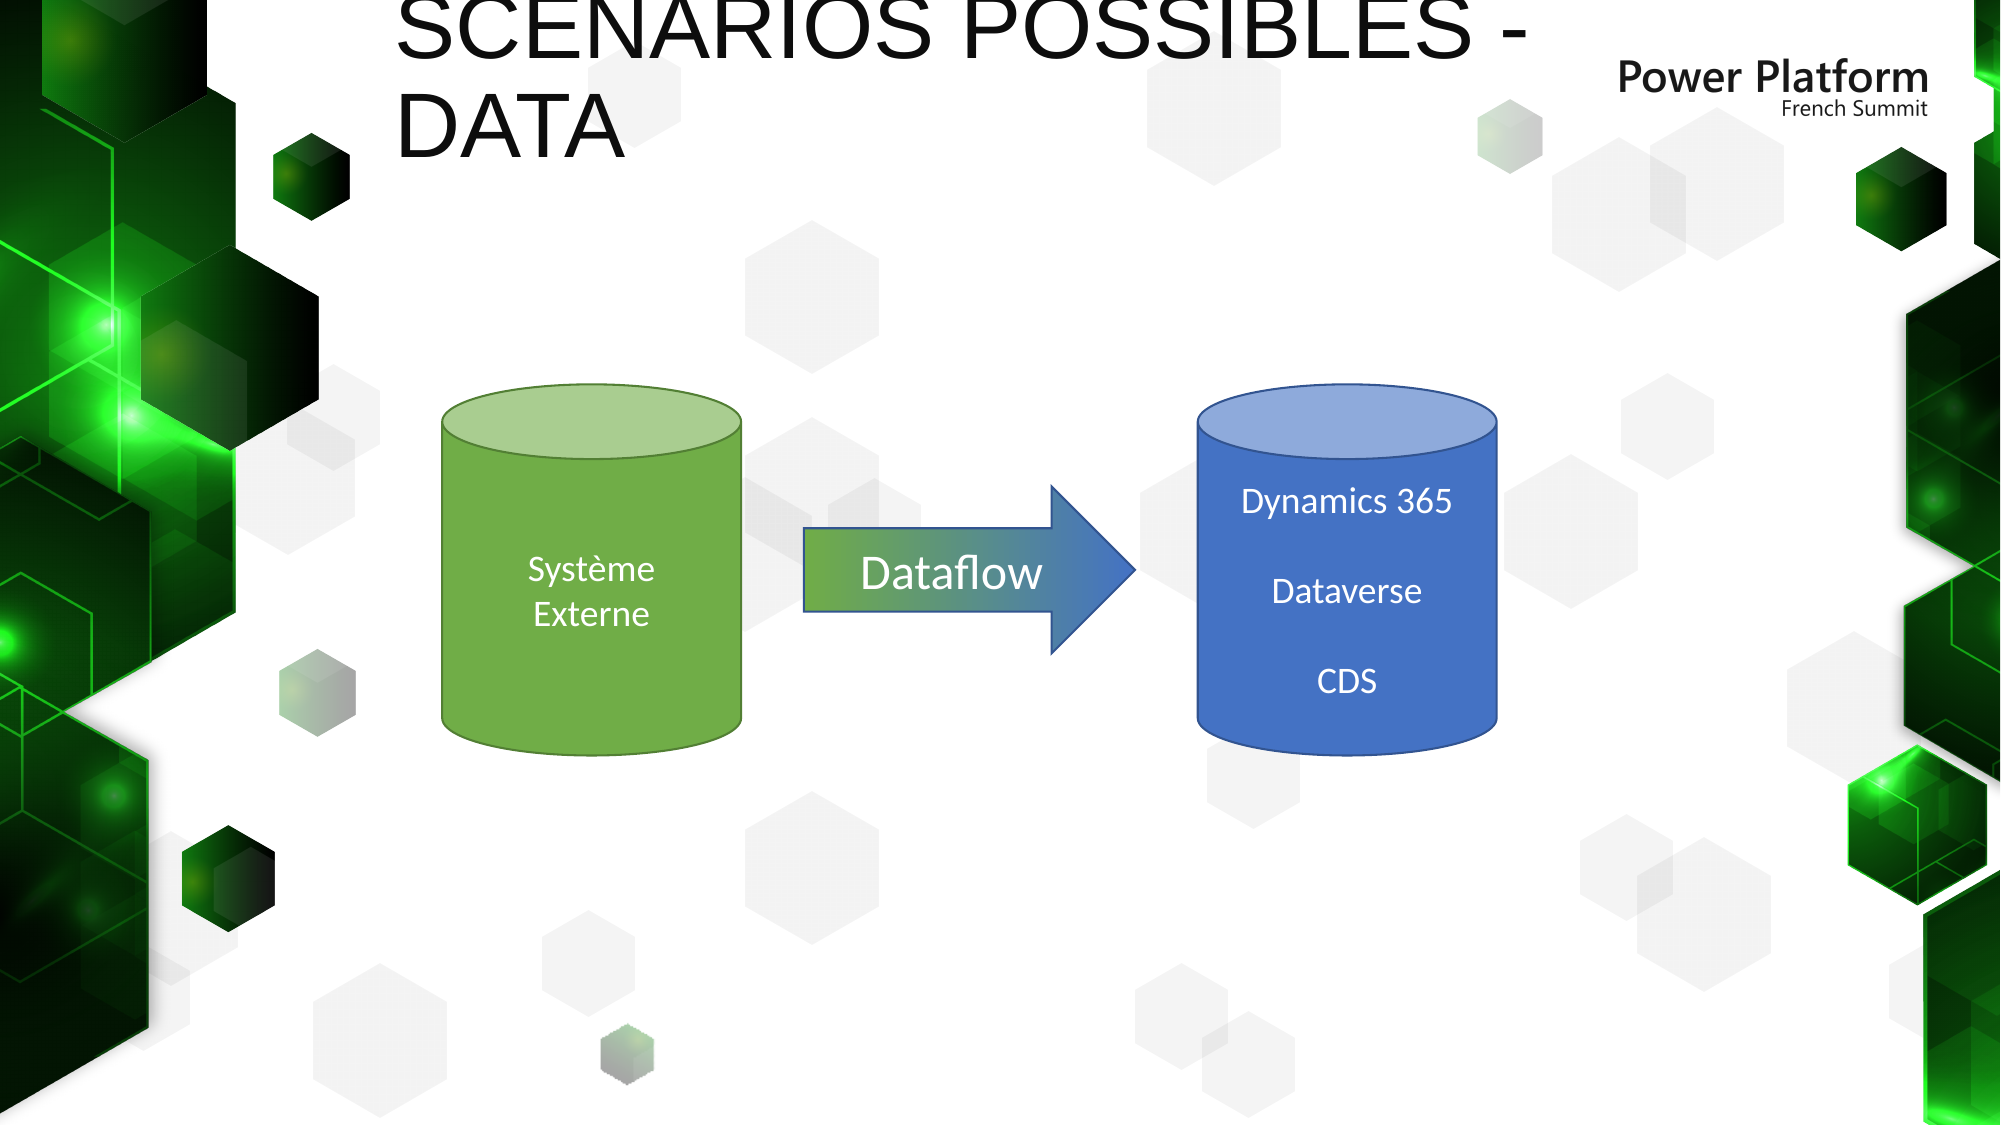

# Scénarios possibles - Data
Système
Externe
Dynamics 365

Dataverse

CDS

Dataflow